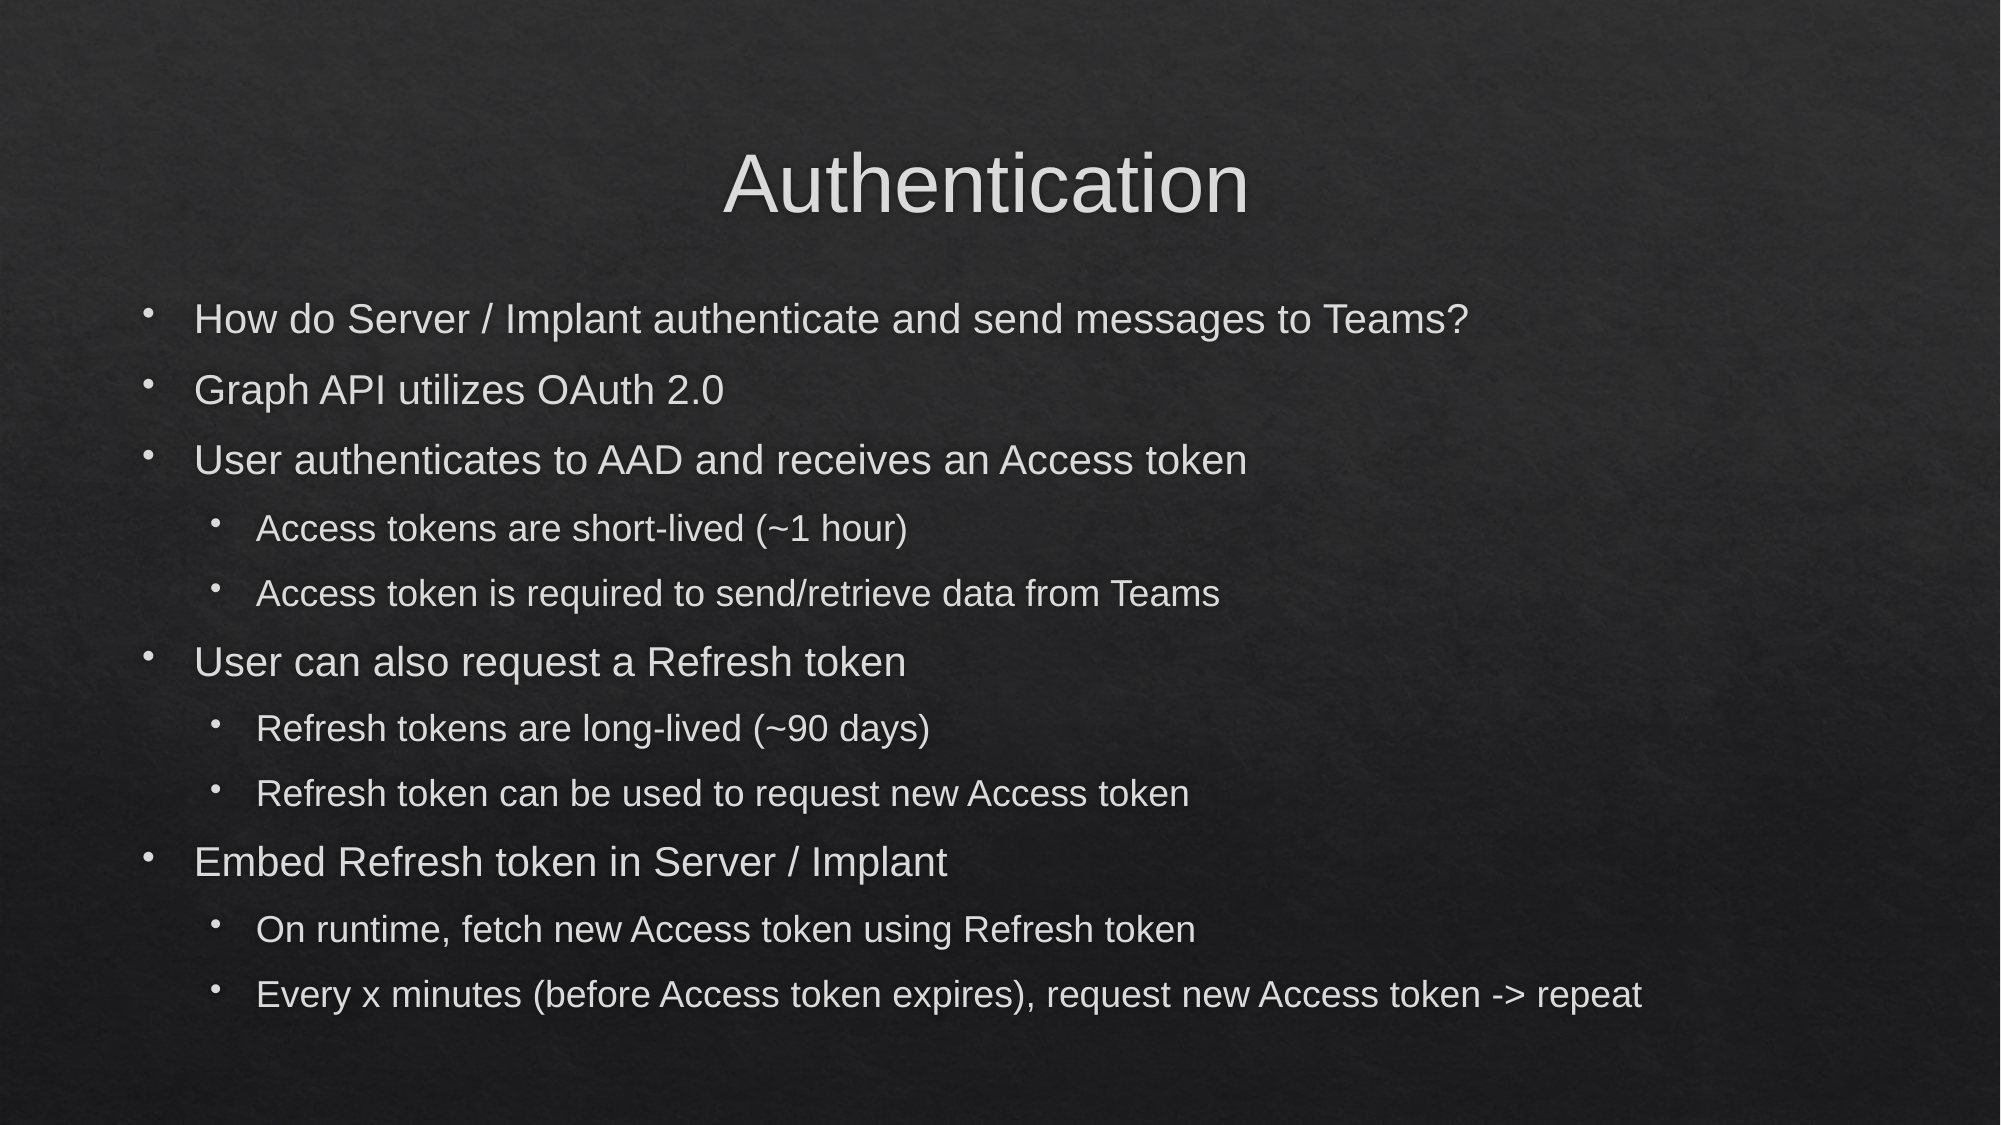

# Authentication
How do Server / Implant authenticate and send messages to Teams?
Graph API utilizes OAuth 2.0
User authenticates to AAD and receives an Access token
Access tokens are short-lived (~1 hour)
Access token is required to send/retrieve data from Teams
User can also request a Refresh token
Refresh tokens are long-lived (~90 days)
Refresh token can be used to request new Access token
Embed Refresh token in Server / Implant
On runtime, fetch new Access token using Refresh token
Every x minutes (before Access token expires), request new Access token -> repeat